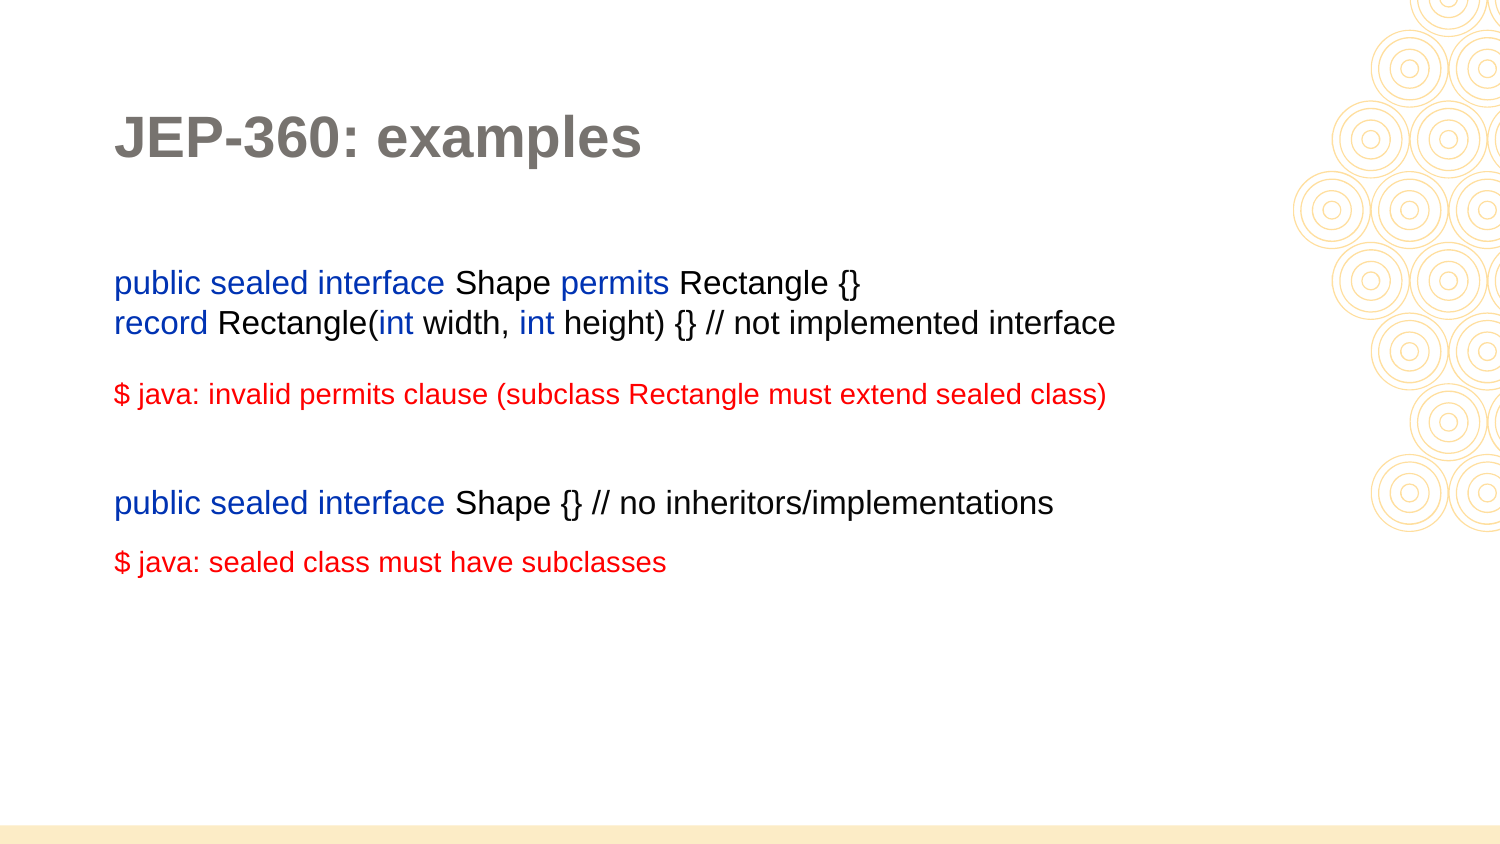

JEP-360: examples

public sealed interface Shape permits Rectangle {}
record Rectangle(int width, int height) {} // not implemented interface

$ java: invalid permits clause (subclass Rectangle must extend sealed class)
public sealed interface Shape {} // no inheritors/implementations
$ java: sealed class must have subclasses